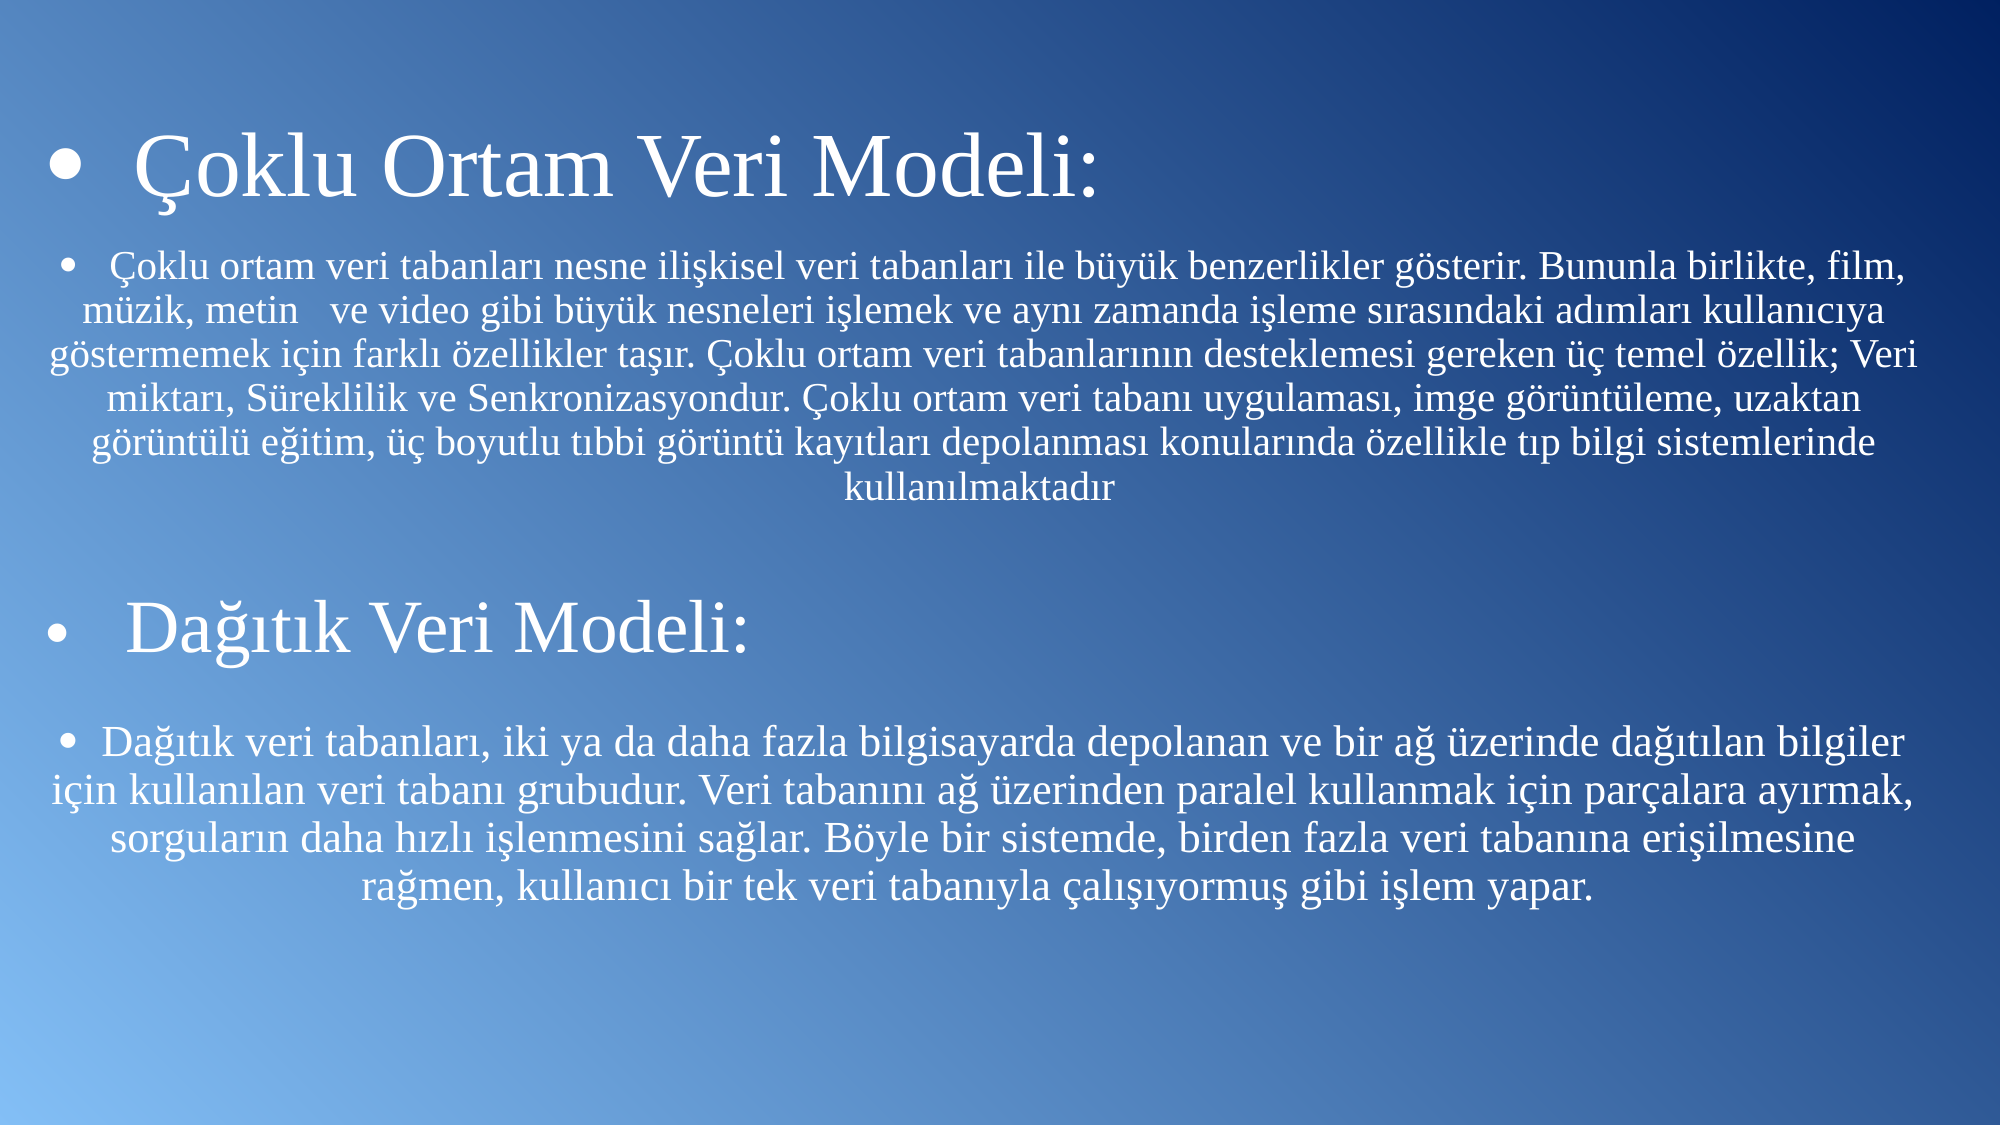

# • Çoklu Ortam Veri Modeli:
•  Çoklu ortam veri tabanları nesne ilişkisel veri tabanları ile büyük benzerlikler gösterir. Bununla birlikte, film, müzik, metin   ve video gibi büyük nesneleri işlemek ve aynı zamanda işleme sırasındaki adımları kullanıcıya göstermemek için farklı özellikler taşır. Çoklu ortam veri tabanlarının desteklemesi gereken üç temel özellik; Veri miktarı, Süreklilik ve Senkronizasyondur. Çoklu ortam veri tabanı uygulaması, imge görüntüleme, uzaktan görüntülü eğitim, üç boyutlu tıbbi görüntü kayıtları depolanması konularında özellikle tıp bilgi sistemlerinde kullanılmaktadır

•  Dağıtık Veri Modeli:
• Dağıtık veri tabanları, iki ya da daha fazla bilgisayarda depolanan ve bir ağ üzerinde dağıtılan bilgiler için kullanılan veri tabanı grubudur. Veri tabanını ağ üzerinden paralel kullanmak için parçalara ayırmak, sorguların daha hızlı işlenmesini sağlar. Böyle bir sistemde, birden fazla veri tabanına erişilmesine rağmen, kullanıcı bir tek veri tabanıyla çalışıyormuş gibi işlem yapar.